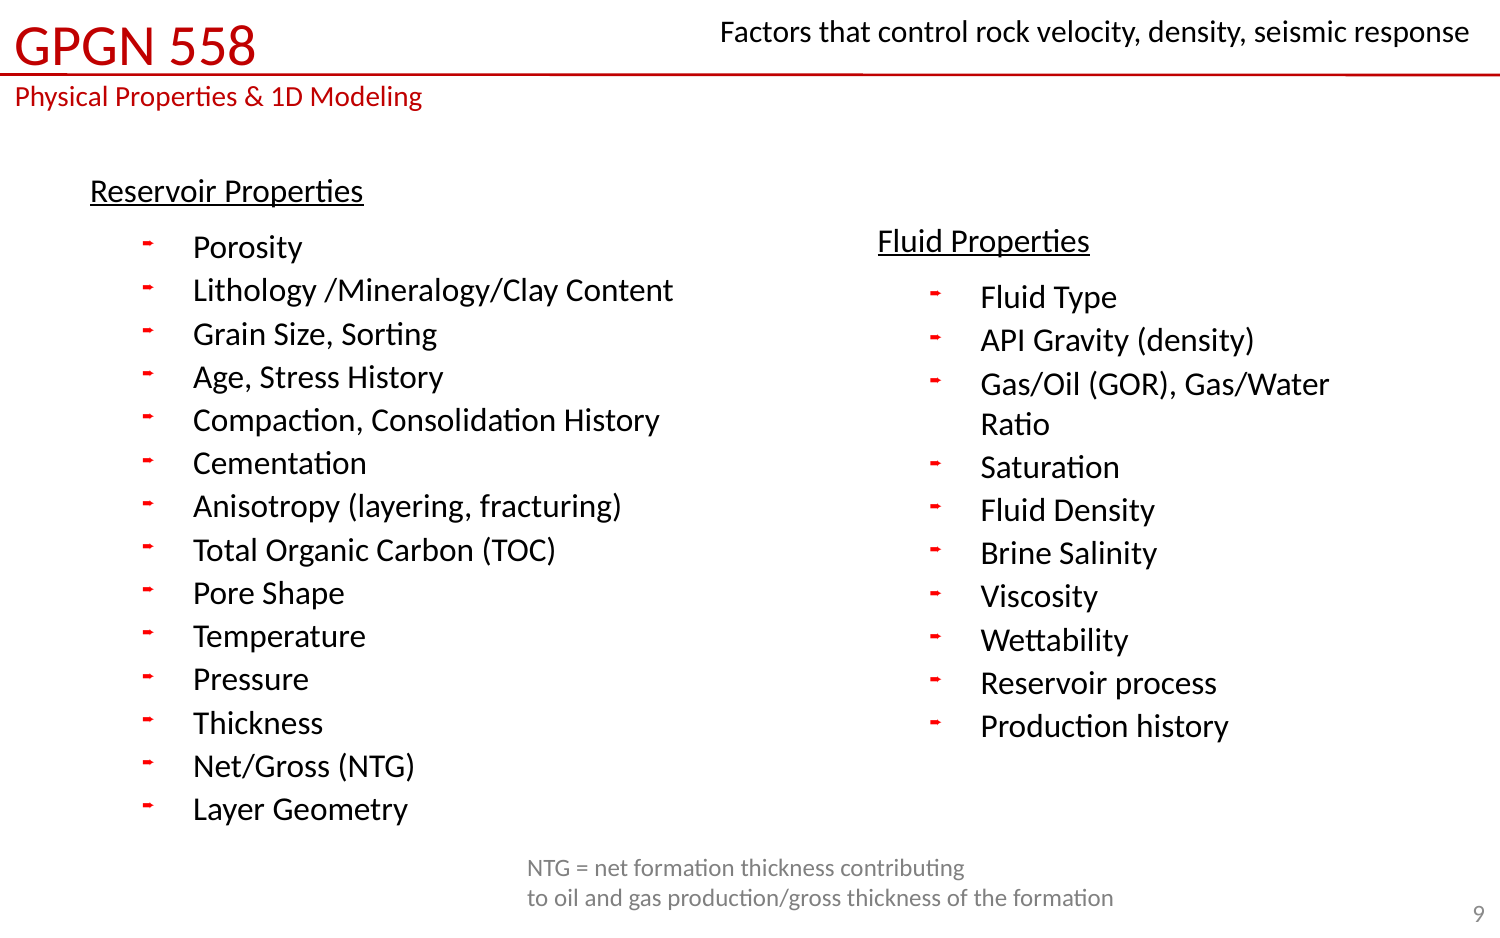

# Factors that control rock velocity, density, seismic response
  Reservoir Properties
Porosity
Lithology /Mineralogy/Clay Content
Grain Size, Sorting
Age, Stress History
Compaction, Consolidation History
Cementation
Anisotropy (layering, fracturing)
Total Organic Carbon (TOC)
Pore Shape
Temperature
Pressure
Thickness
Net/Gross (NTG)
Layer Geometry
  Fluid Properties
Fluid Type
API Gravity (density)
Gas/Oil (GOR), Gas/Water Ratio
Saturation
Fluid Density
Brine Salinity
Viscosity
Wettability
Reservoir process
Production history

NTG = net formation thickness contributing
to oil and gas production/gross thickness of the formation
9